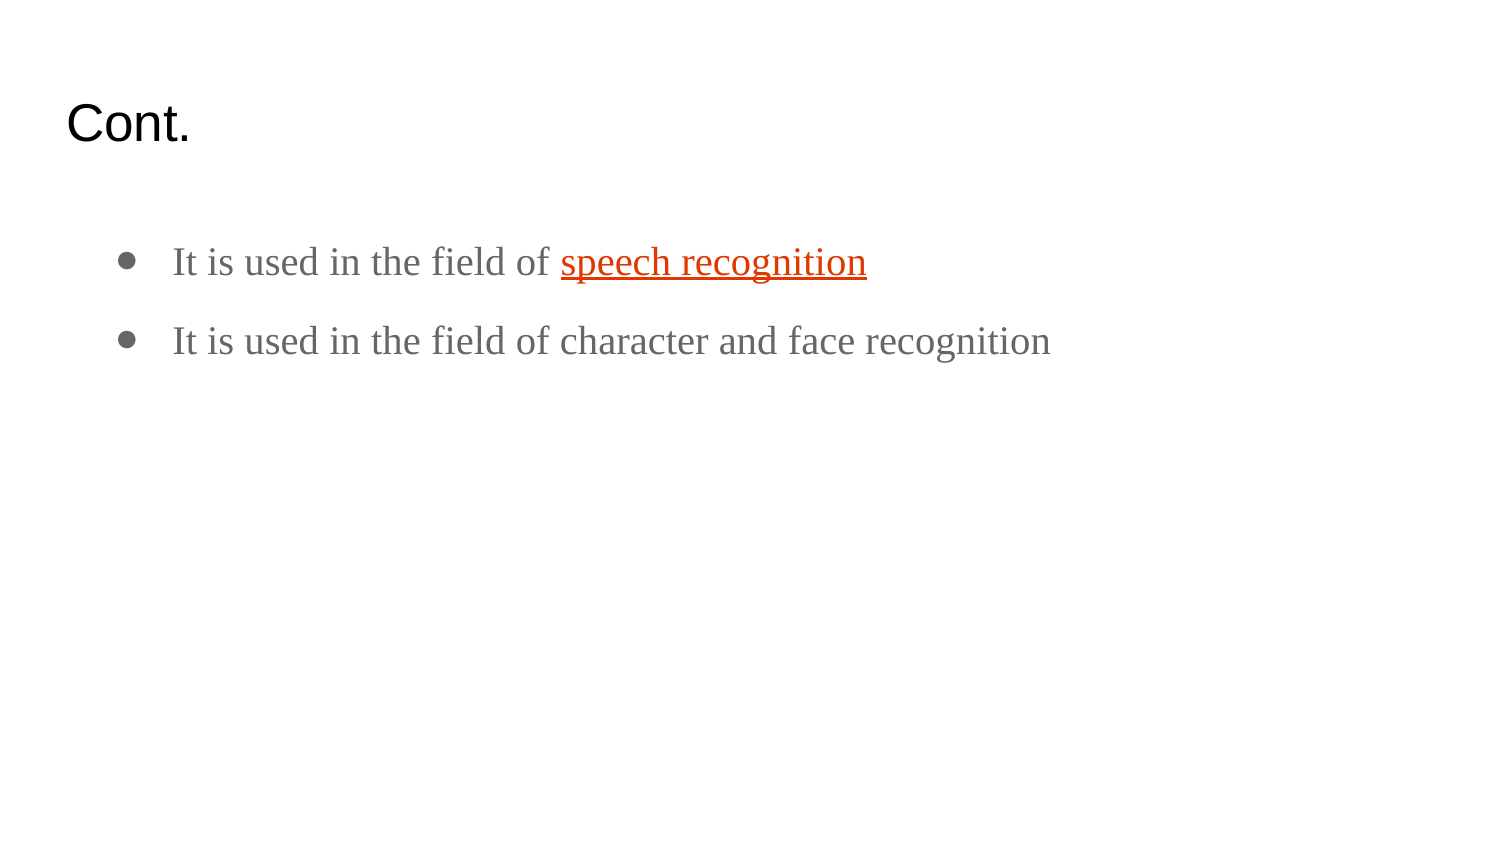

# Cont.
It is used in the field of speech recognition
It is used in the field of character and face recognition